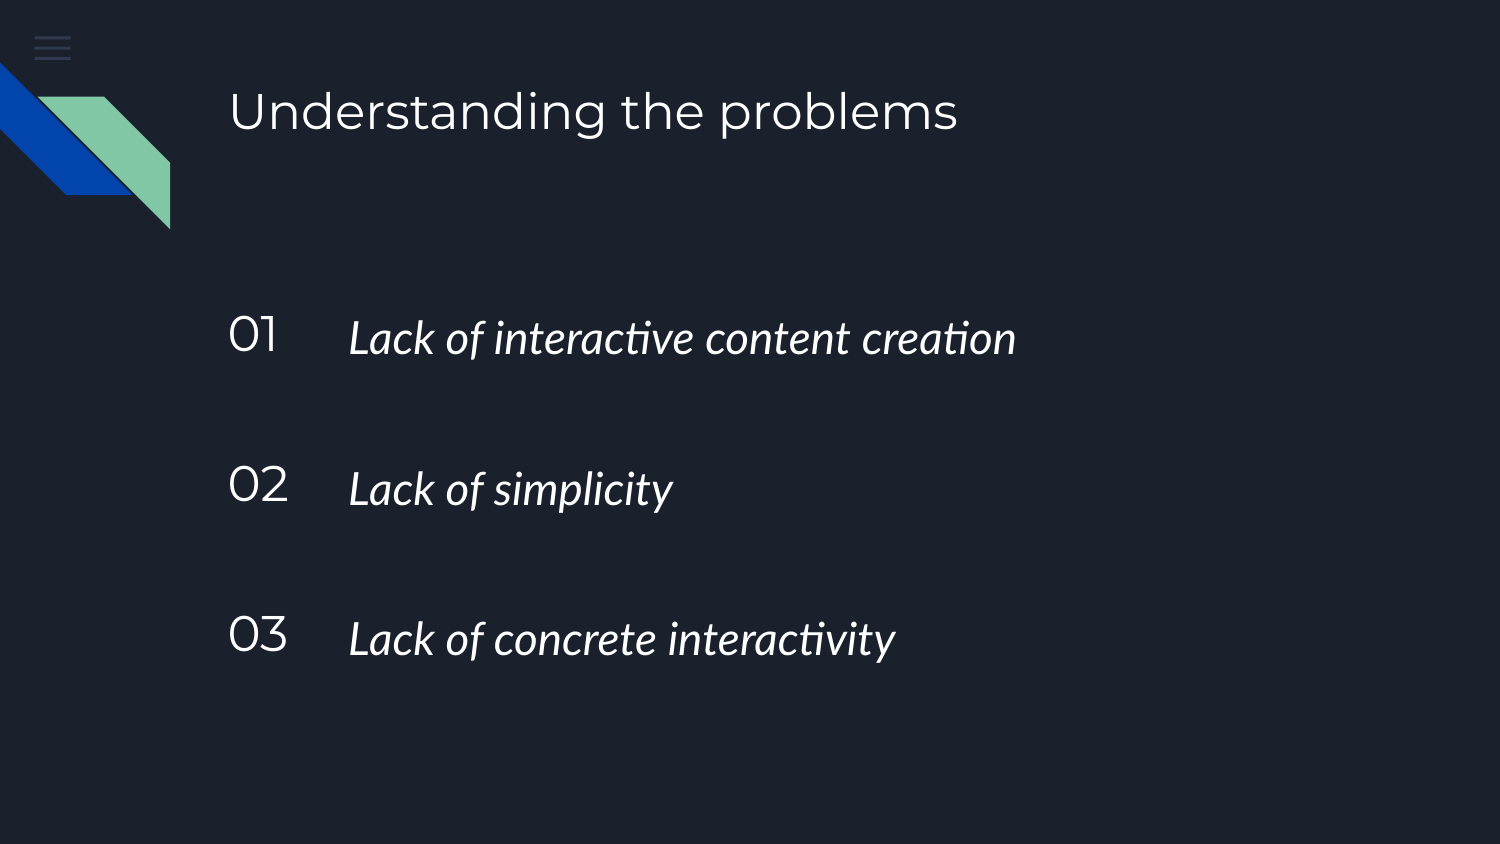

# Understanding the problems
01

Lack of interactive content creation
02

Lack of simplicity
03
Lack of concrete interactivity